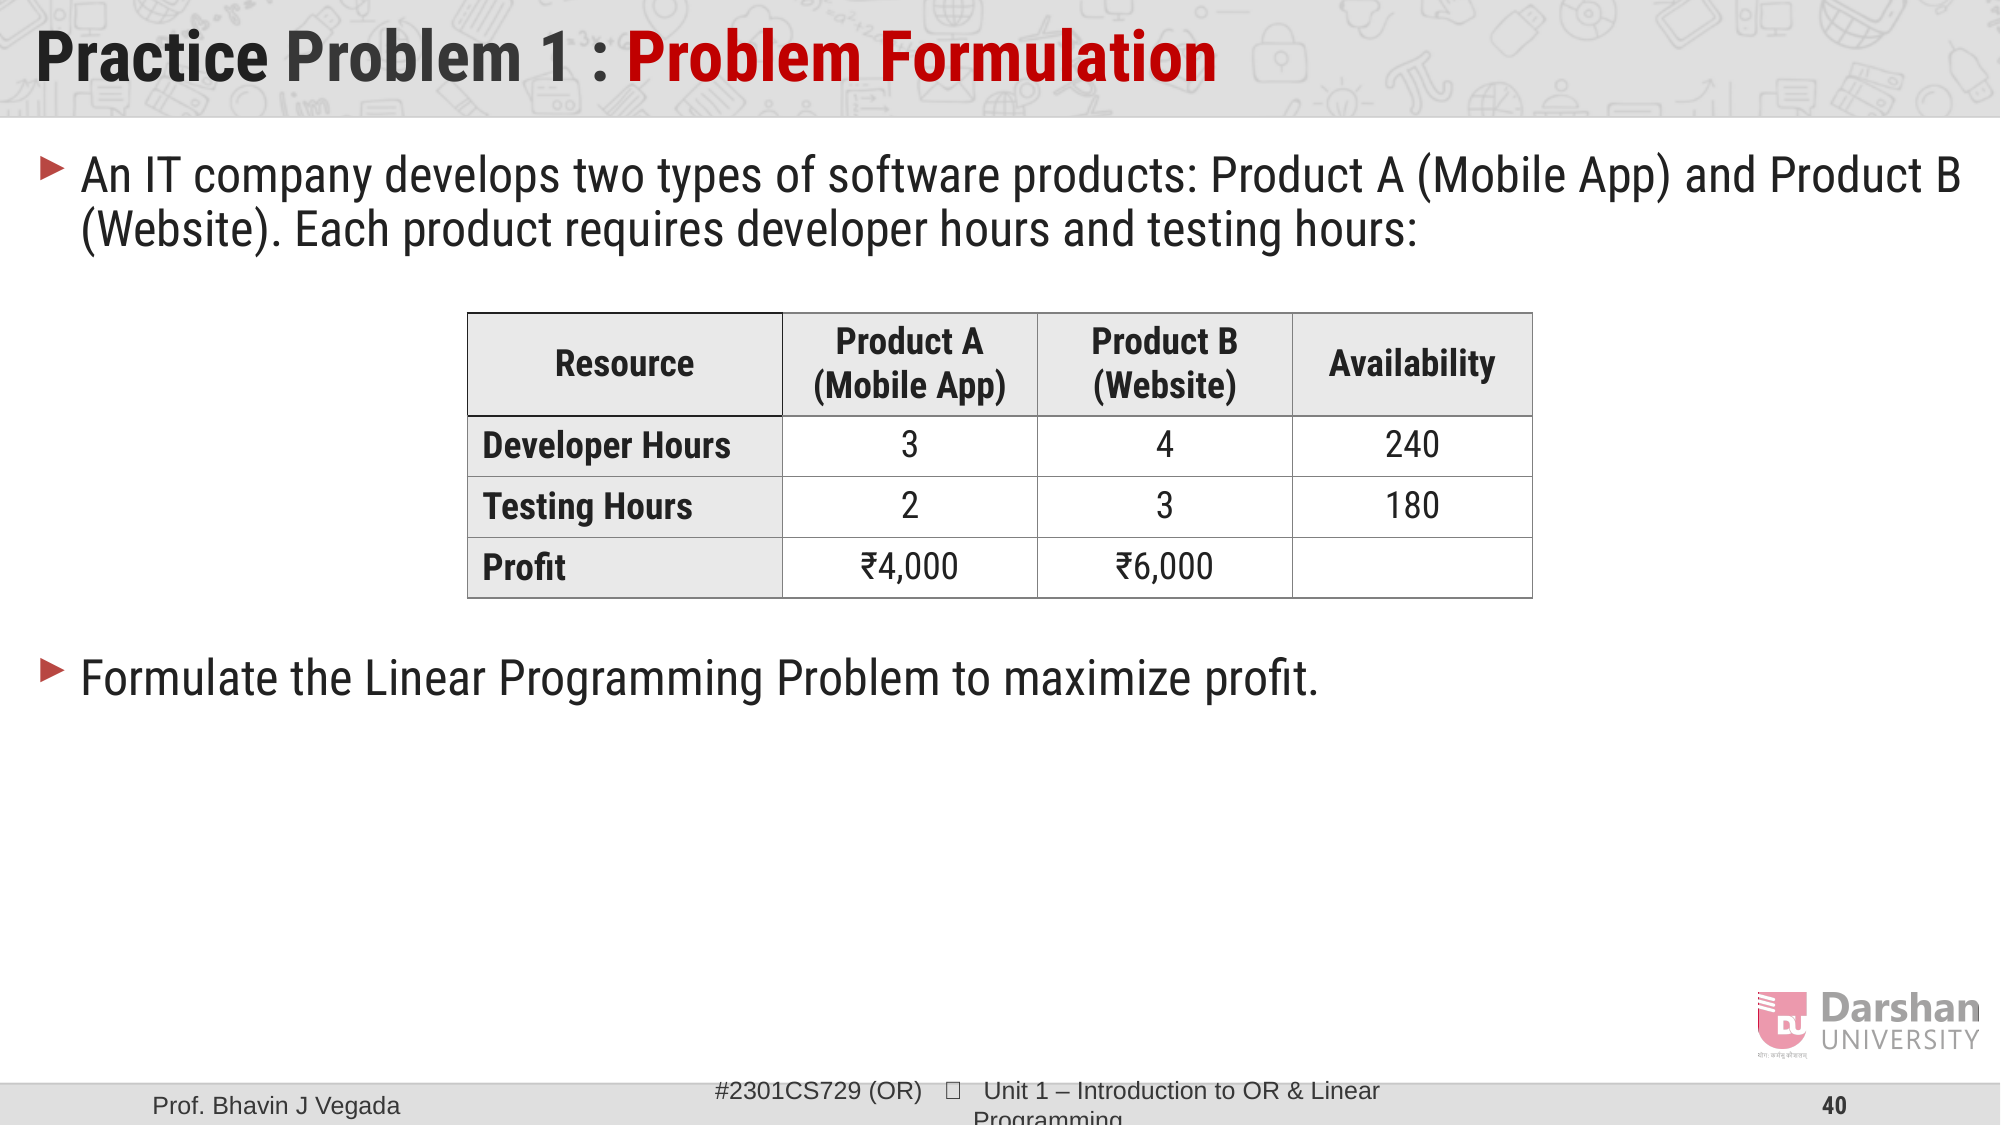

# Practice Problem 1 : Problem Formulation
An IT company develops two types of software products: Product A (Mobile App) and Product B (Website). Each product requires developer hours and testing hours:

Formulate the Linear Programming Problem to maximize profit.

| Resource | Product A (Mobile App) | Product B (Website) | Availability |
| --- | --- | --- | --- |
| Developer Hours | 3 | 4 | 240 |
| Testing Hours | 2 | 3 | 180 |
| Profit | ₹4,000 | ₹6,000 |  |